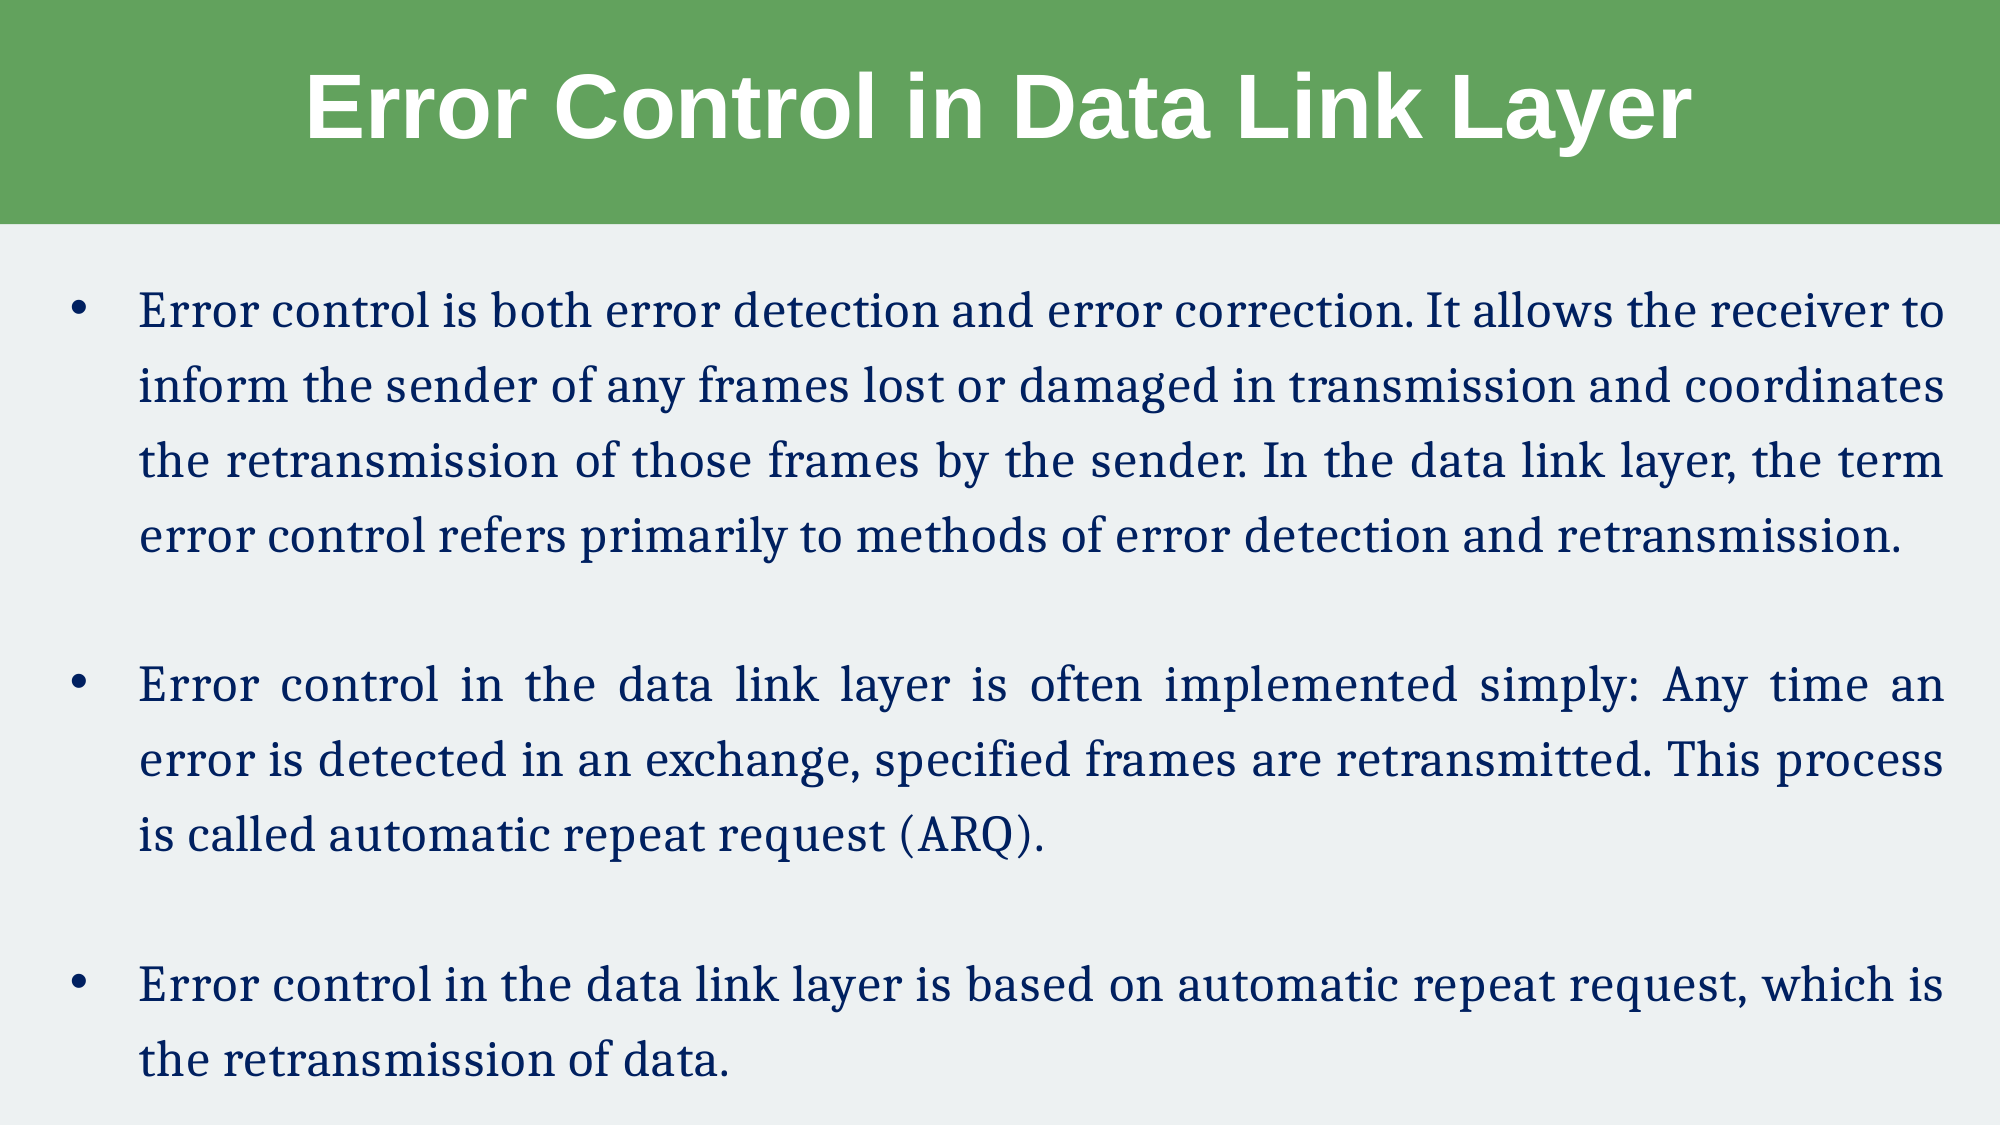

# Error Control in Data Link Layer
Error control is both error detection and error correction. It allows the receiver to inform the sender of any frames lost or damaged in transmission and coordinates the retransmission of those frames by the sender. In the data link layer, the term error control refers primarily to methods of error detection and retransmission.

Error control in the data link layer is often implemented simply: Any time an error is detected in an exchange, specified frames are retransmitted. This process is called automatic repeat request (ARQ).

Error control in the data link layer is based on automatic repeat request, which is the retransmission of data.